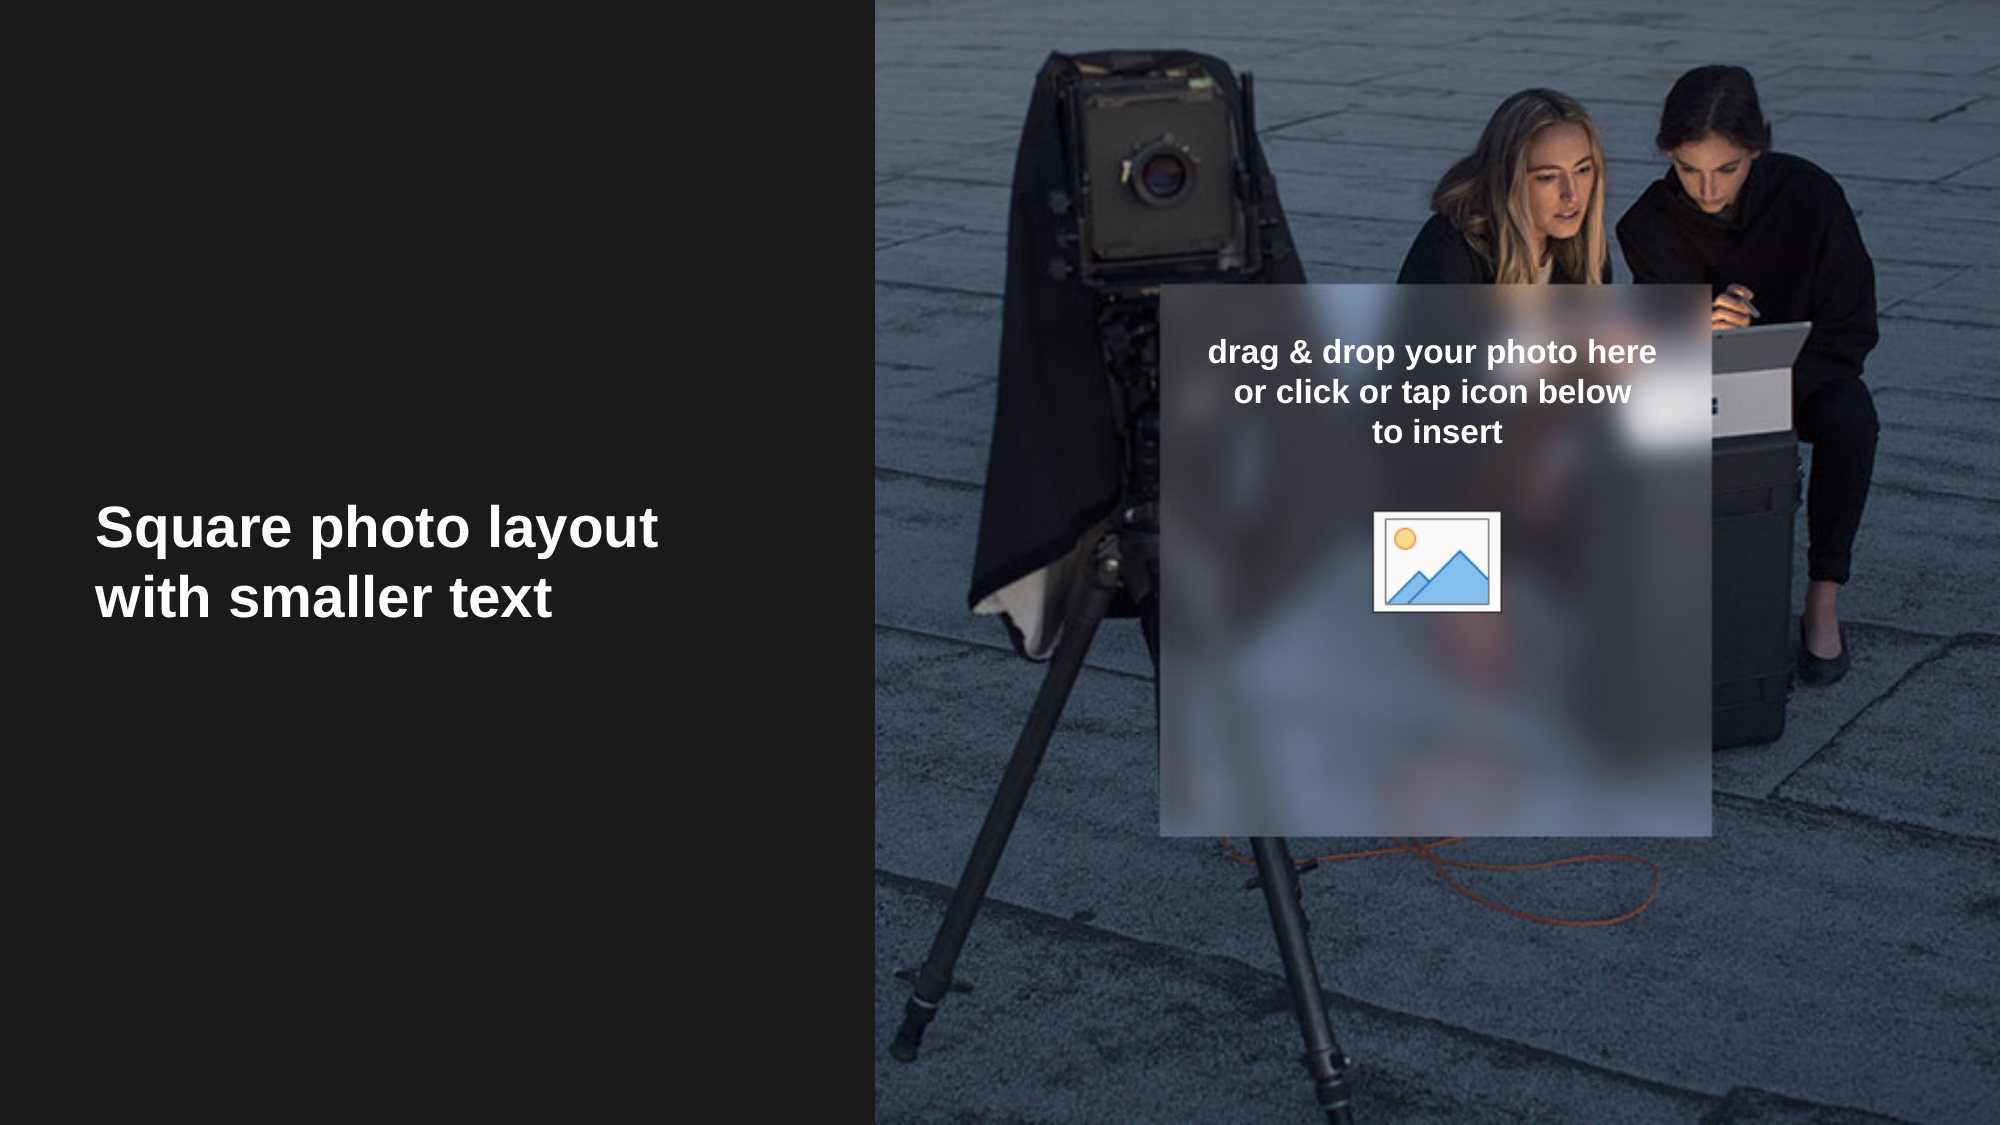

# Square photo layout with smaller text